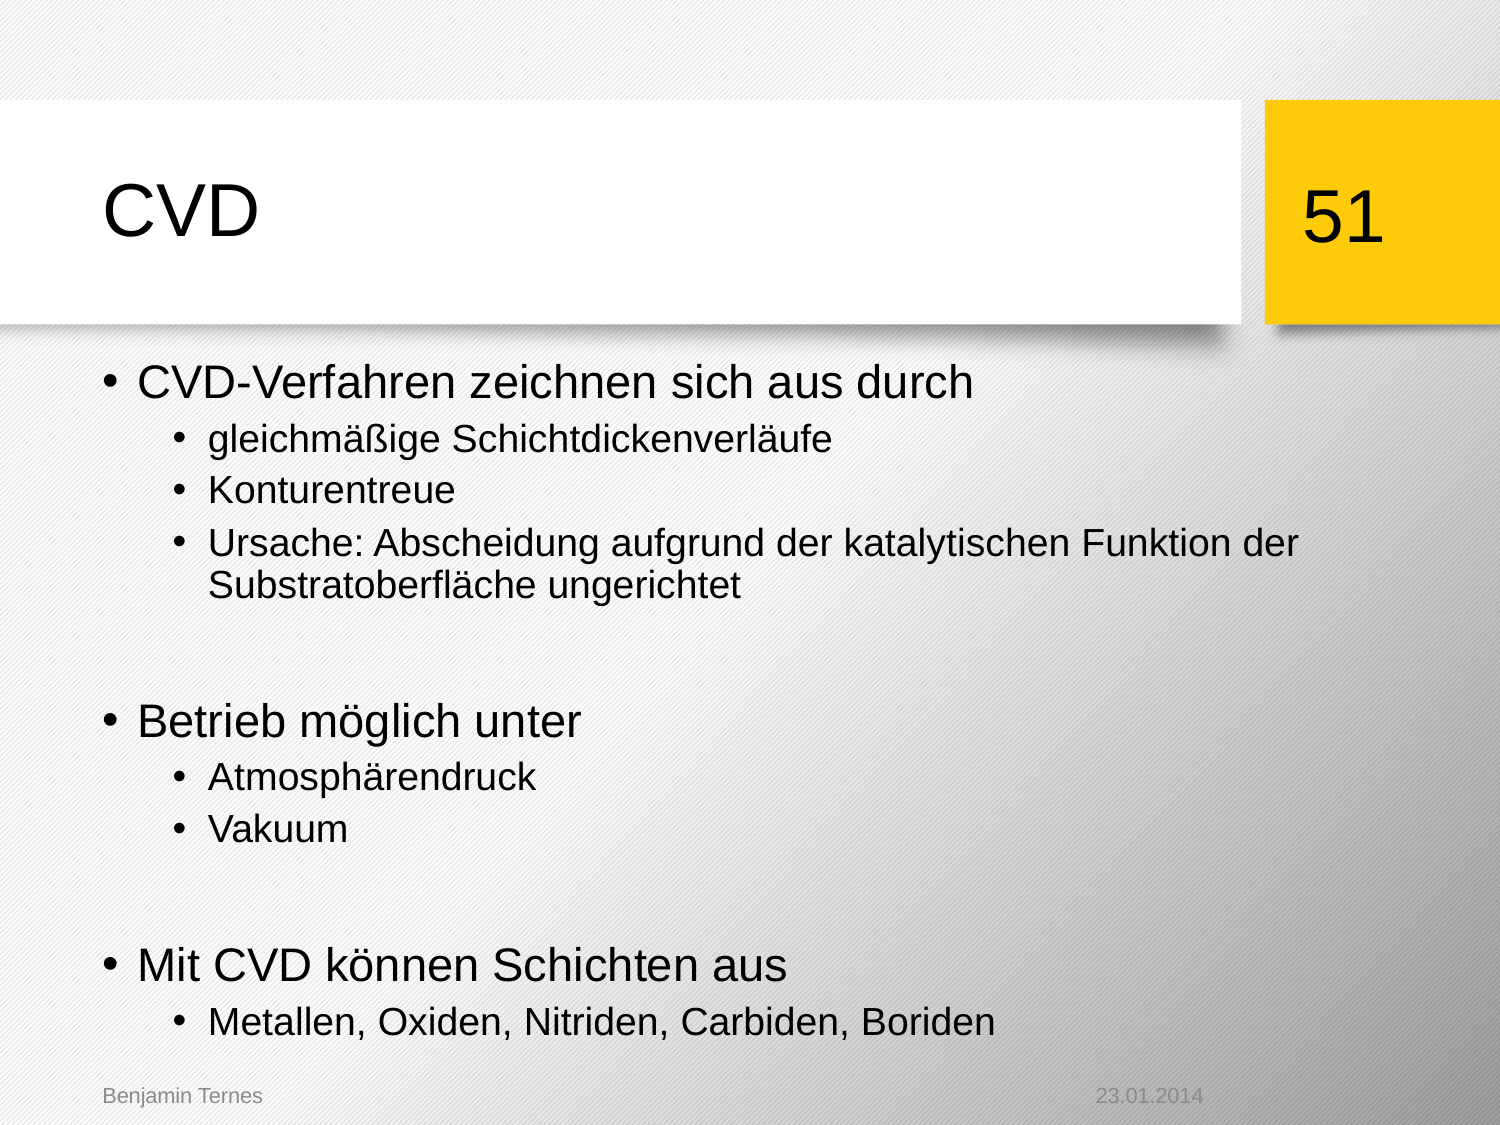

# CVD
51
CVD-Verfahren zeichnen sich aus durch
gleichmäßige Schichtdickenverläufe
Konturentreue
Ursache: Abscheidung aufgrund der katalytischen Funktion der Substratoberfläche ungerichtet

Betrieb möglich unter
Atmosphärendruck
Vakuum

Mit CVD können Schichten aus
Metallen, Oxiden, Nitriden, Carbiden, Boriden
23.01.2014
Benjamin Ternes